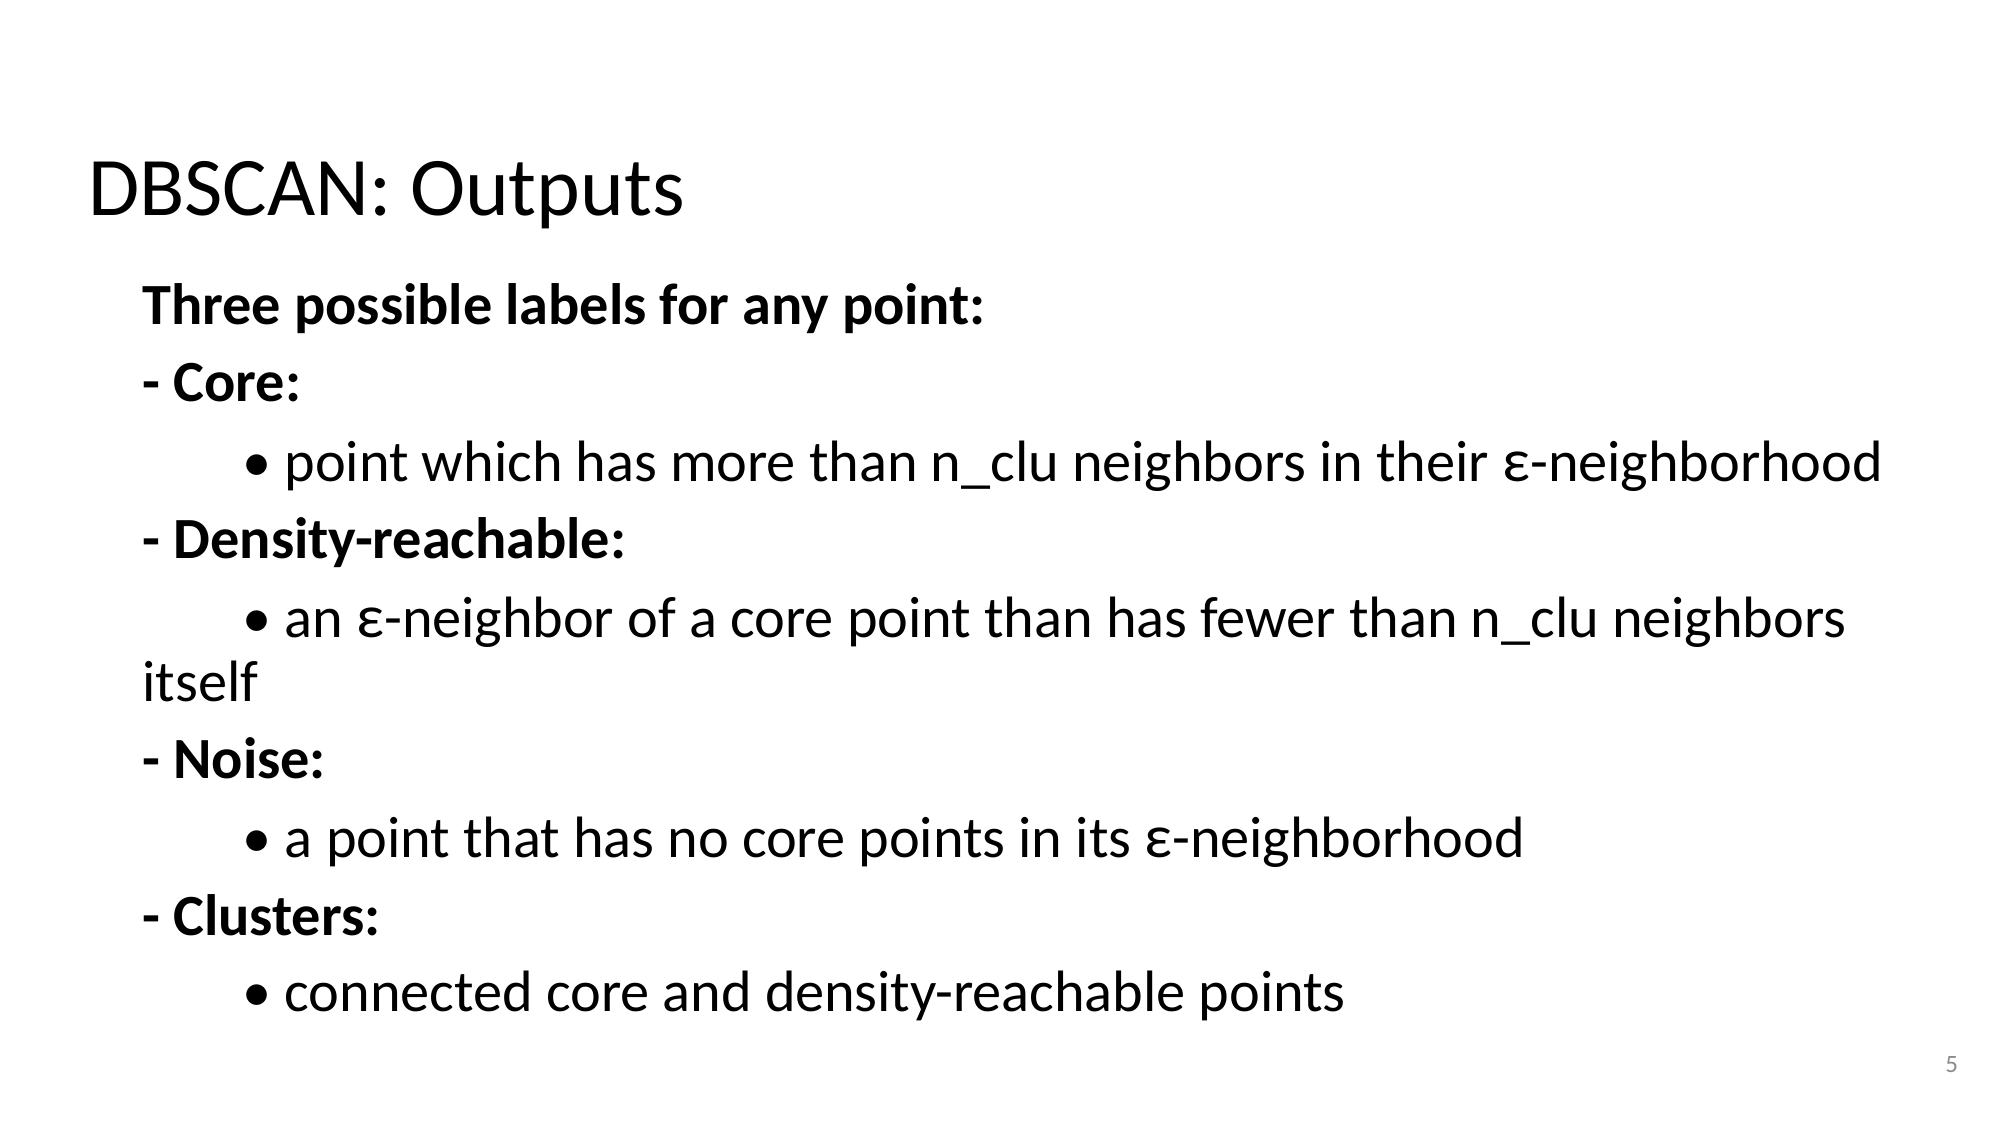

# DBSCAN: Outputs
Three possible labels for any point:
- Core:
• point which has more than n_clu neighbors in their ε-neighborhood
- Density-reachable:
• an ε-neighbor of a core point than has fewer than n_clu neighbors itself
- Noise:
• a point that has no core points in its ε-neighborhood
- Clusters:
• connected core and density-reachable points
5